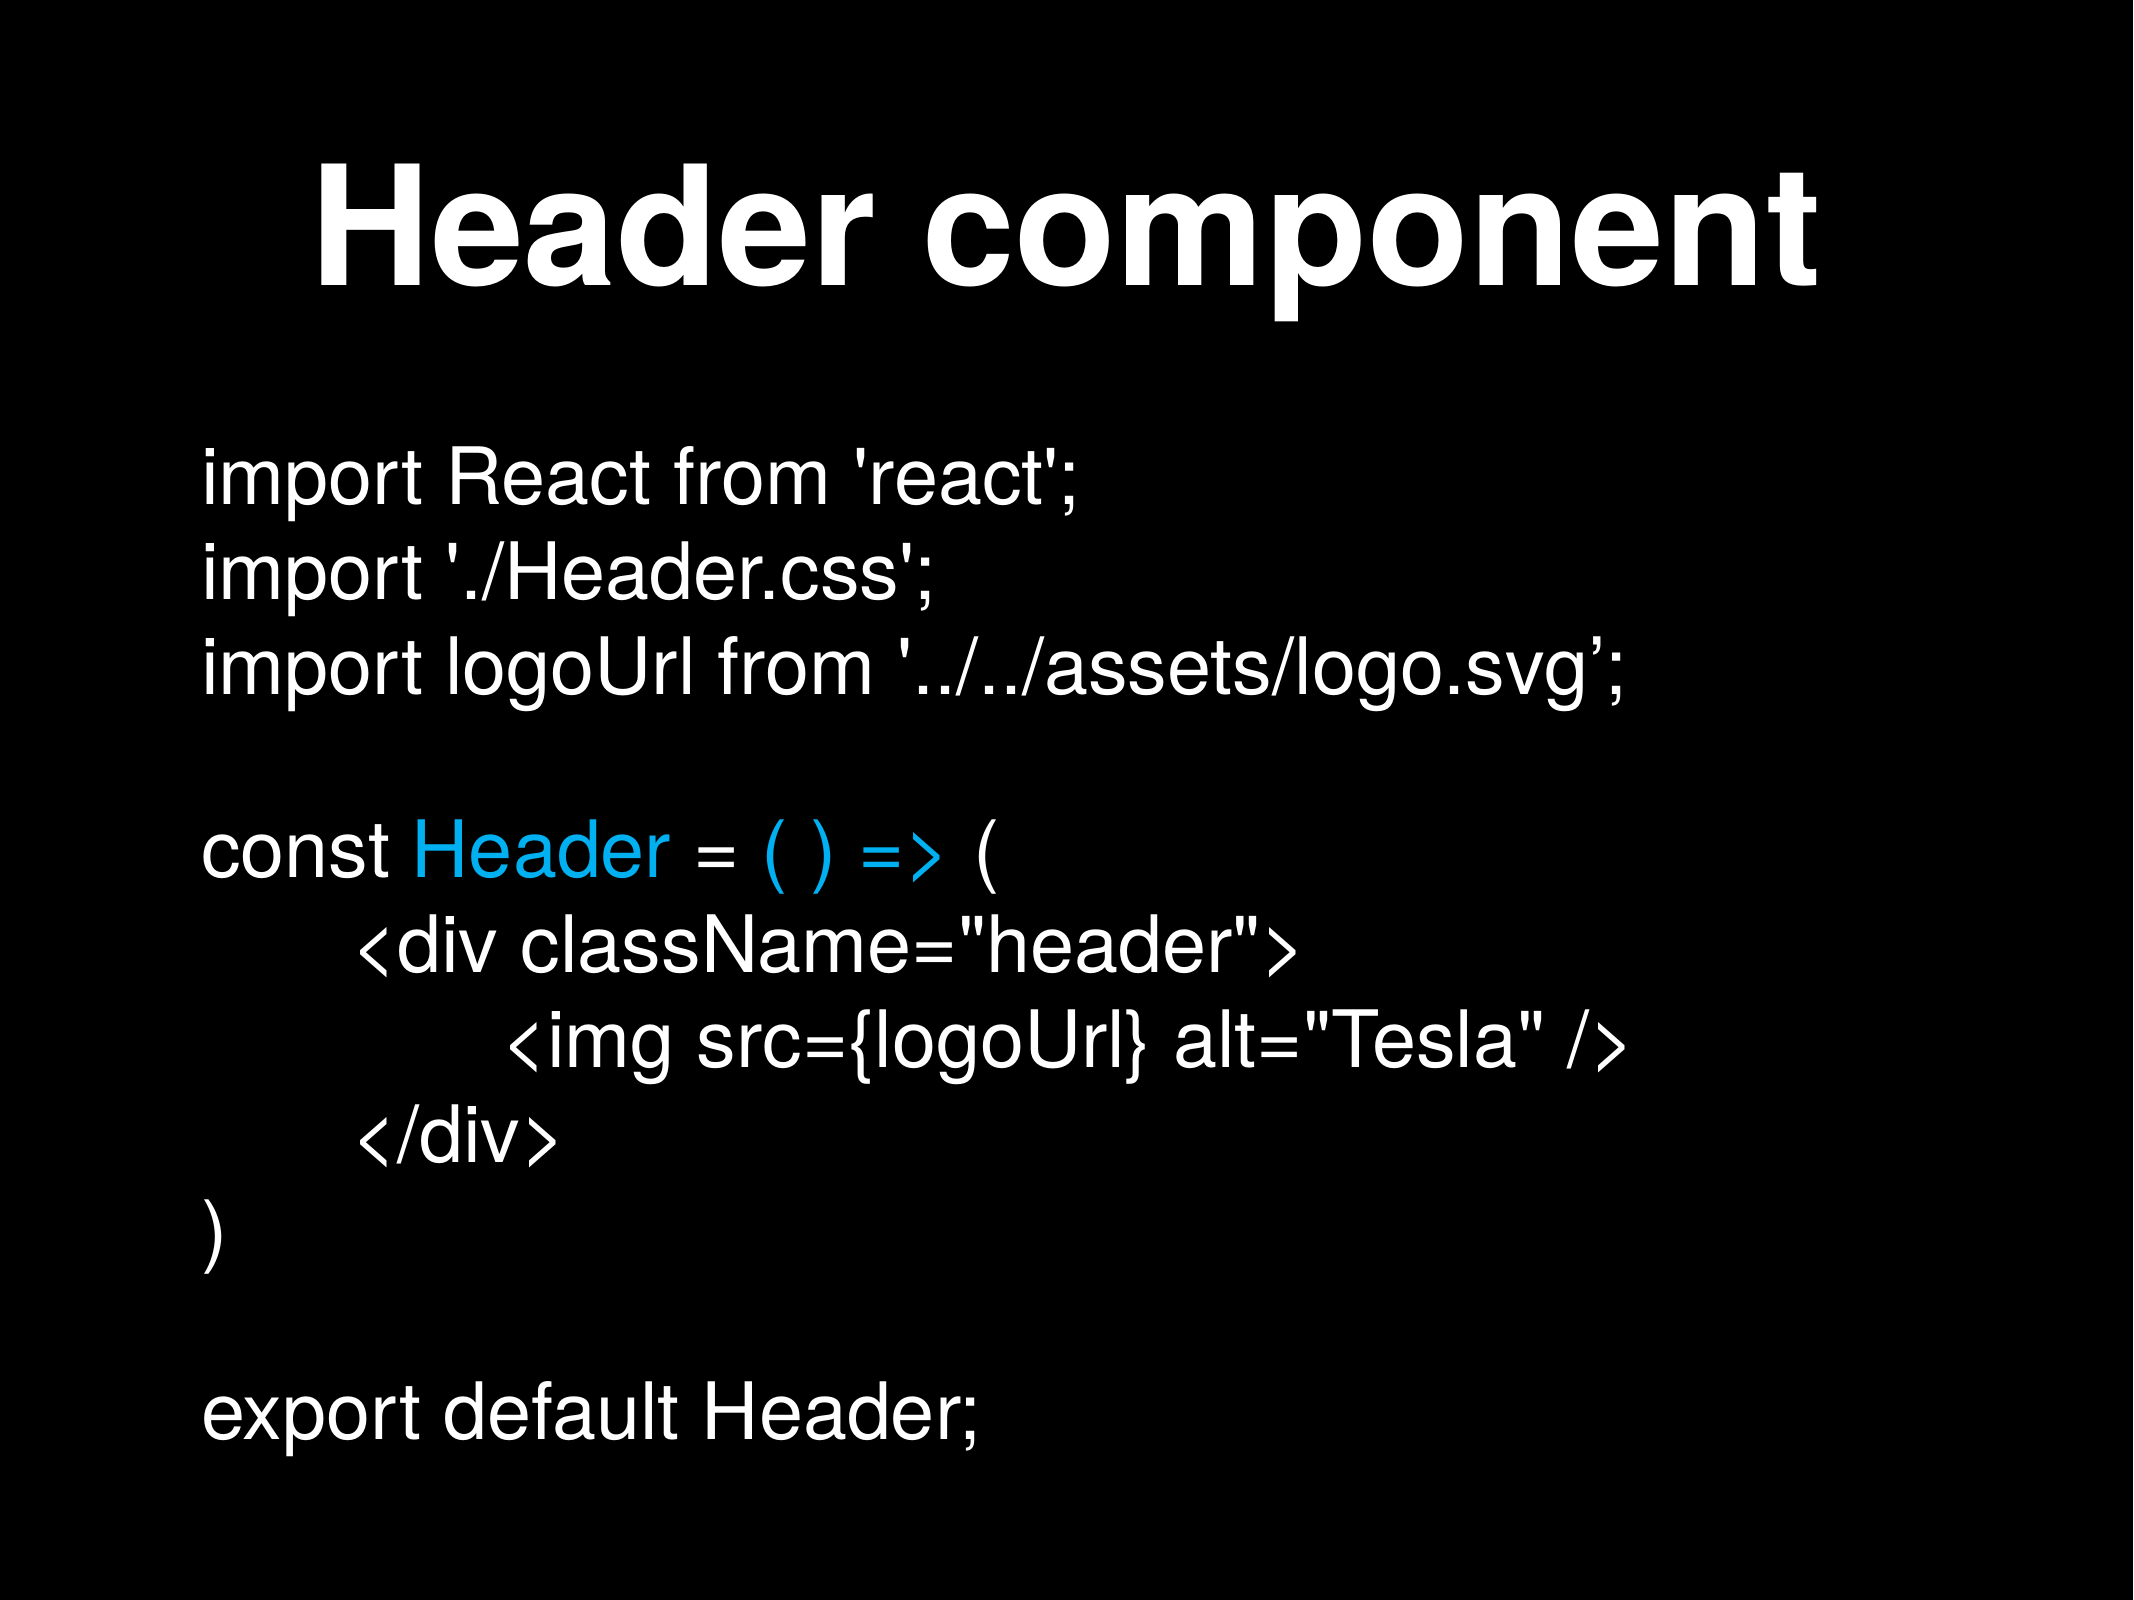

# Header component
import React from 'react';
import './Header.css';
import logoUrl from '../../assets/logo.svg’;
const Header = ( ) => (
	<div className="header">
		<img src={logoUrl} alt="Tesla" />
	</div>
)
export default Header;